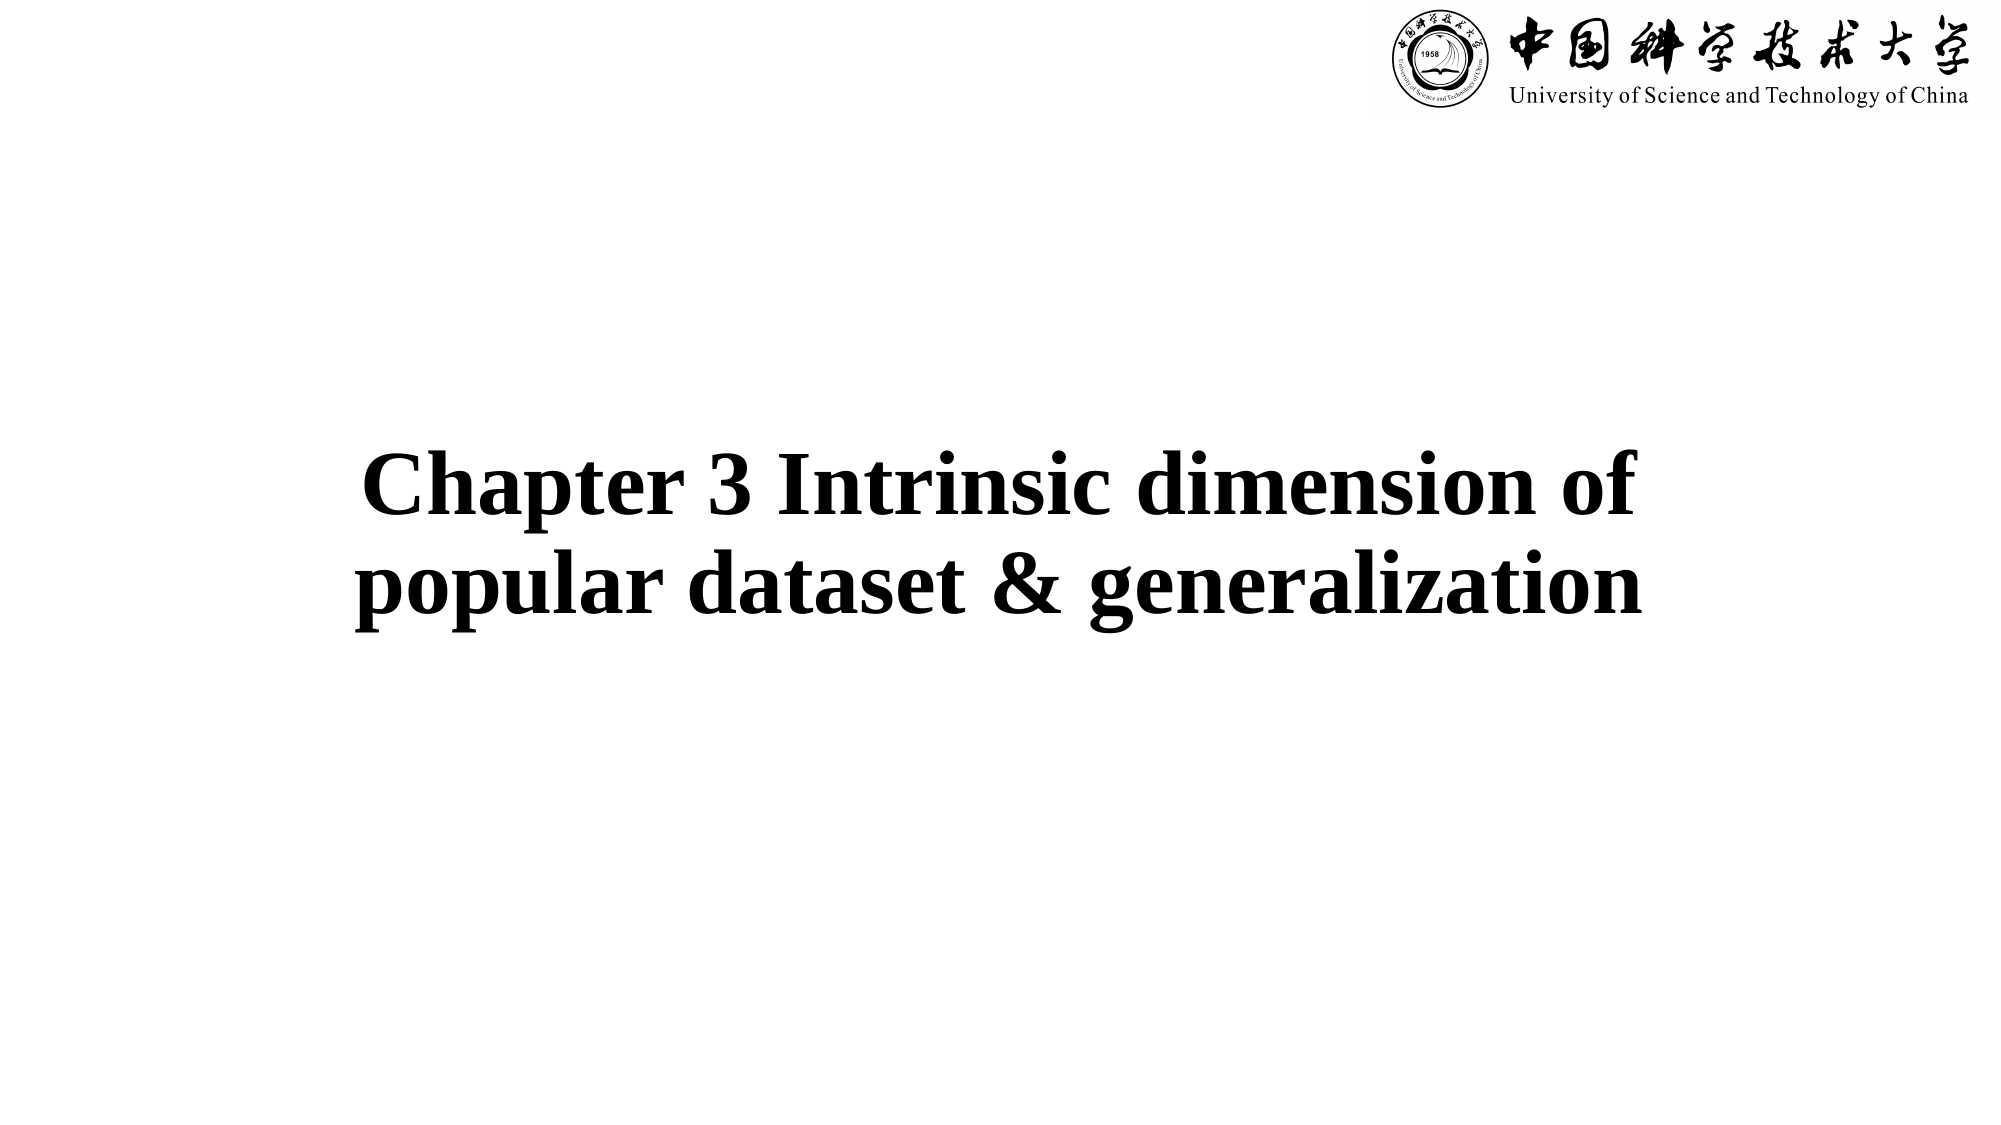

# Chapter 3 Intrinsic dimension of popular dataset & generalization